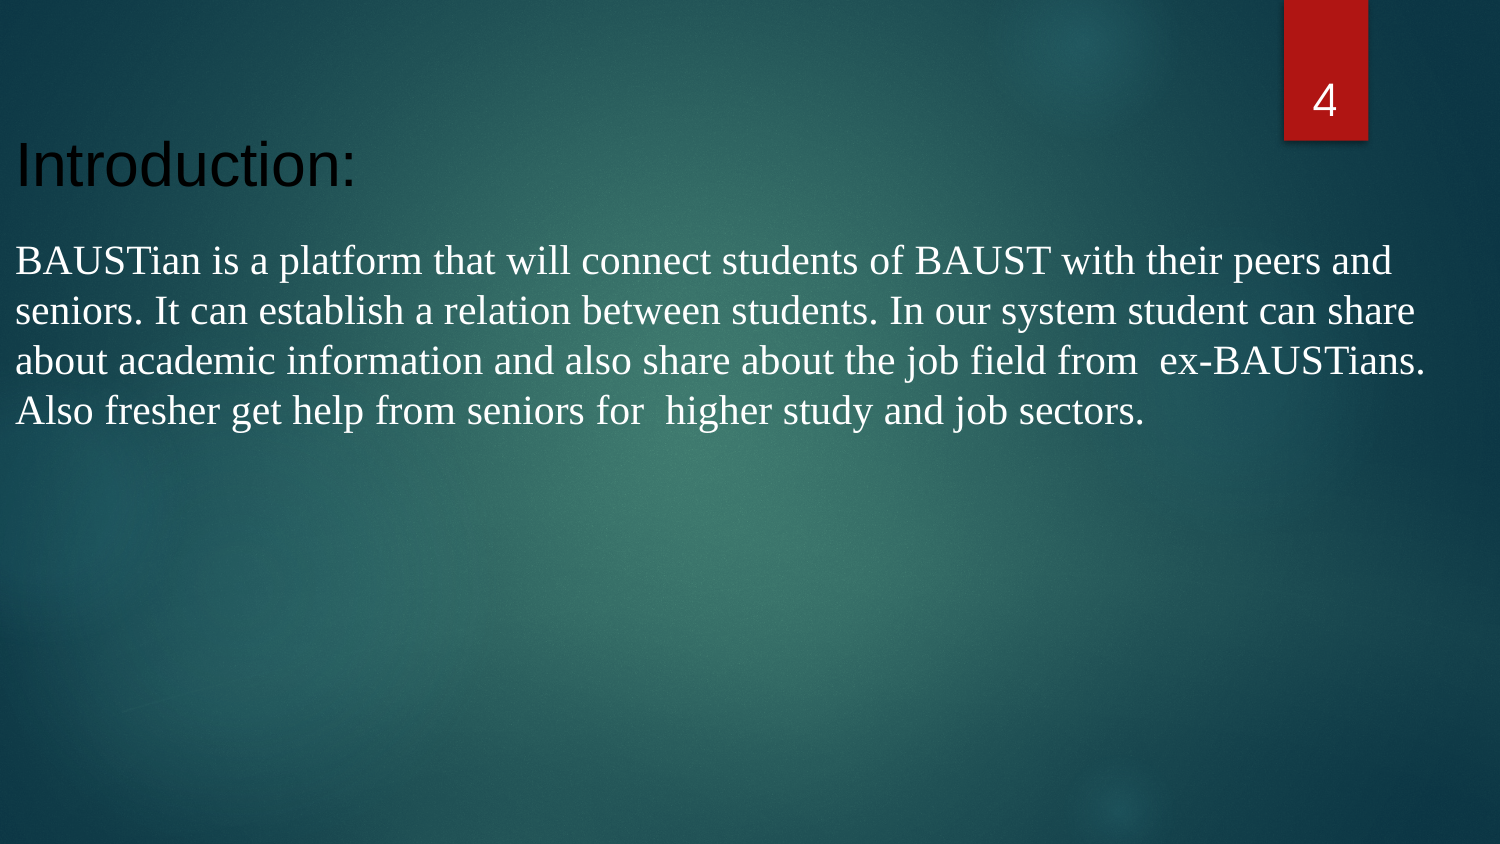

4
Introduction:

BAUSTian is a platform that will connect students of BAUST with their peers and seniors. It can establish a relation between students. In our system student can share about academic information and also share about the job field from  ex-BAUSTians. Also fresher get help from seniors for  higher study and job sectors.